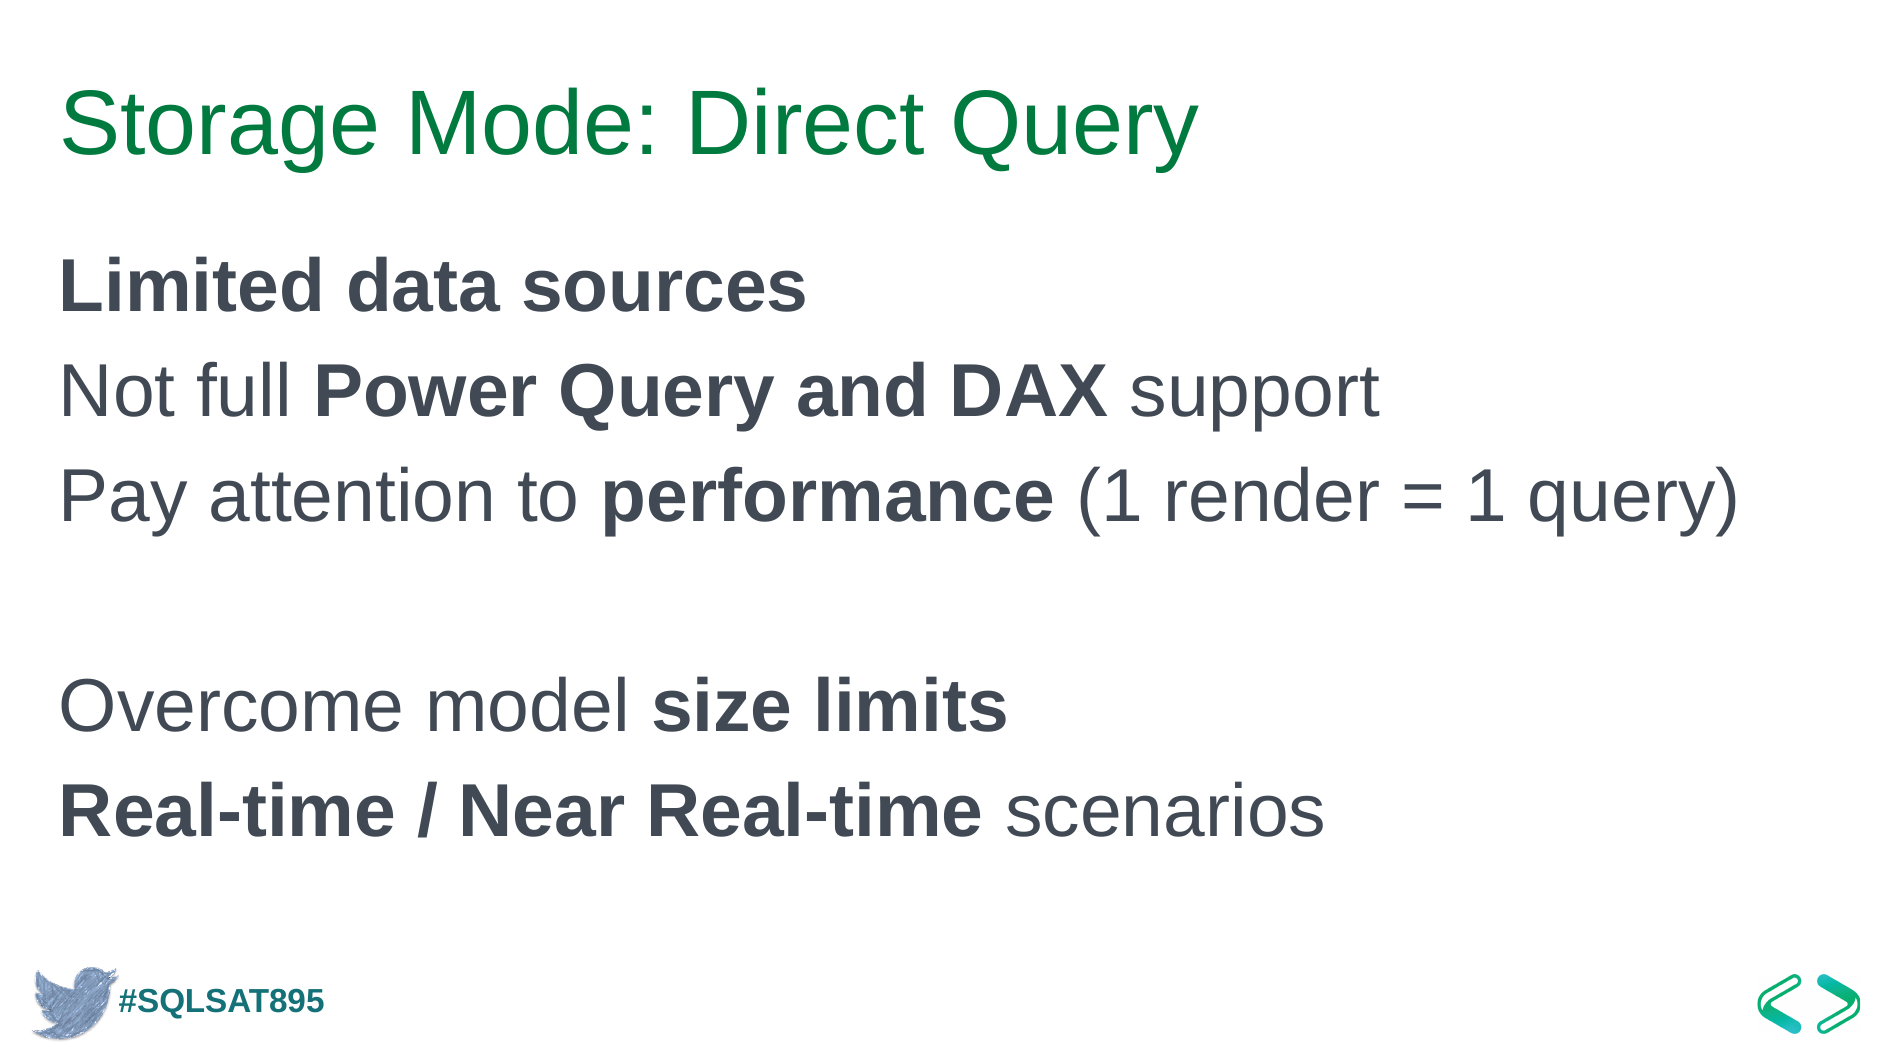

# Storage Mode: Direct Query
Limited data sources
Not full Power Query and DAX support
Pay attention to performance (1 render = 1 query)

Overcome model size limits
Real-time / Near Real-time scenarios